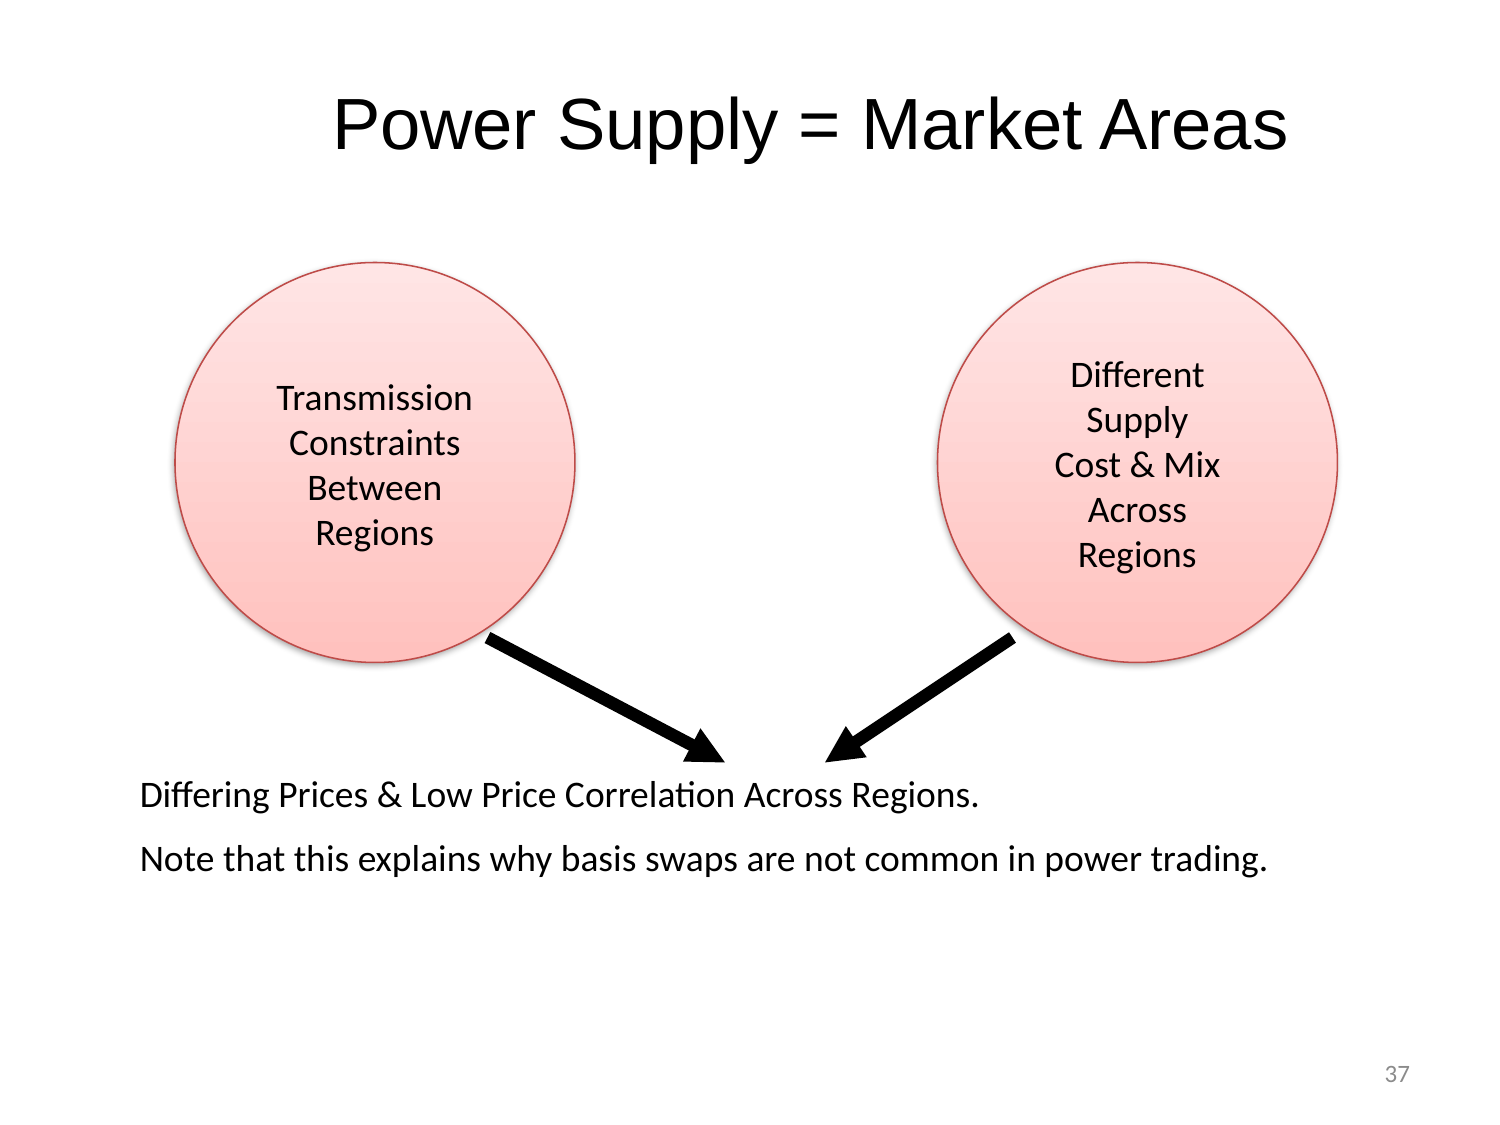

# Power Supply = Market Areas
Transmission
Constraints
Between
Regions
Different
Supply
Cost & Mix
Across
Regions

Differing Prices & Low Price Correlation Across Regions.
Note that this explains why basis swaps are not common in power trading.
37